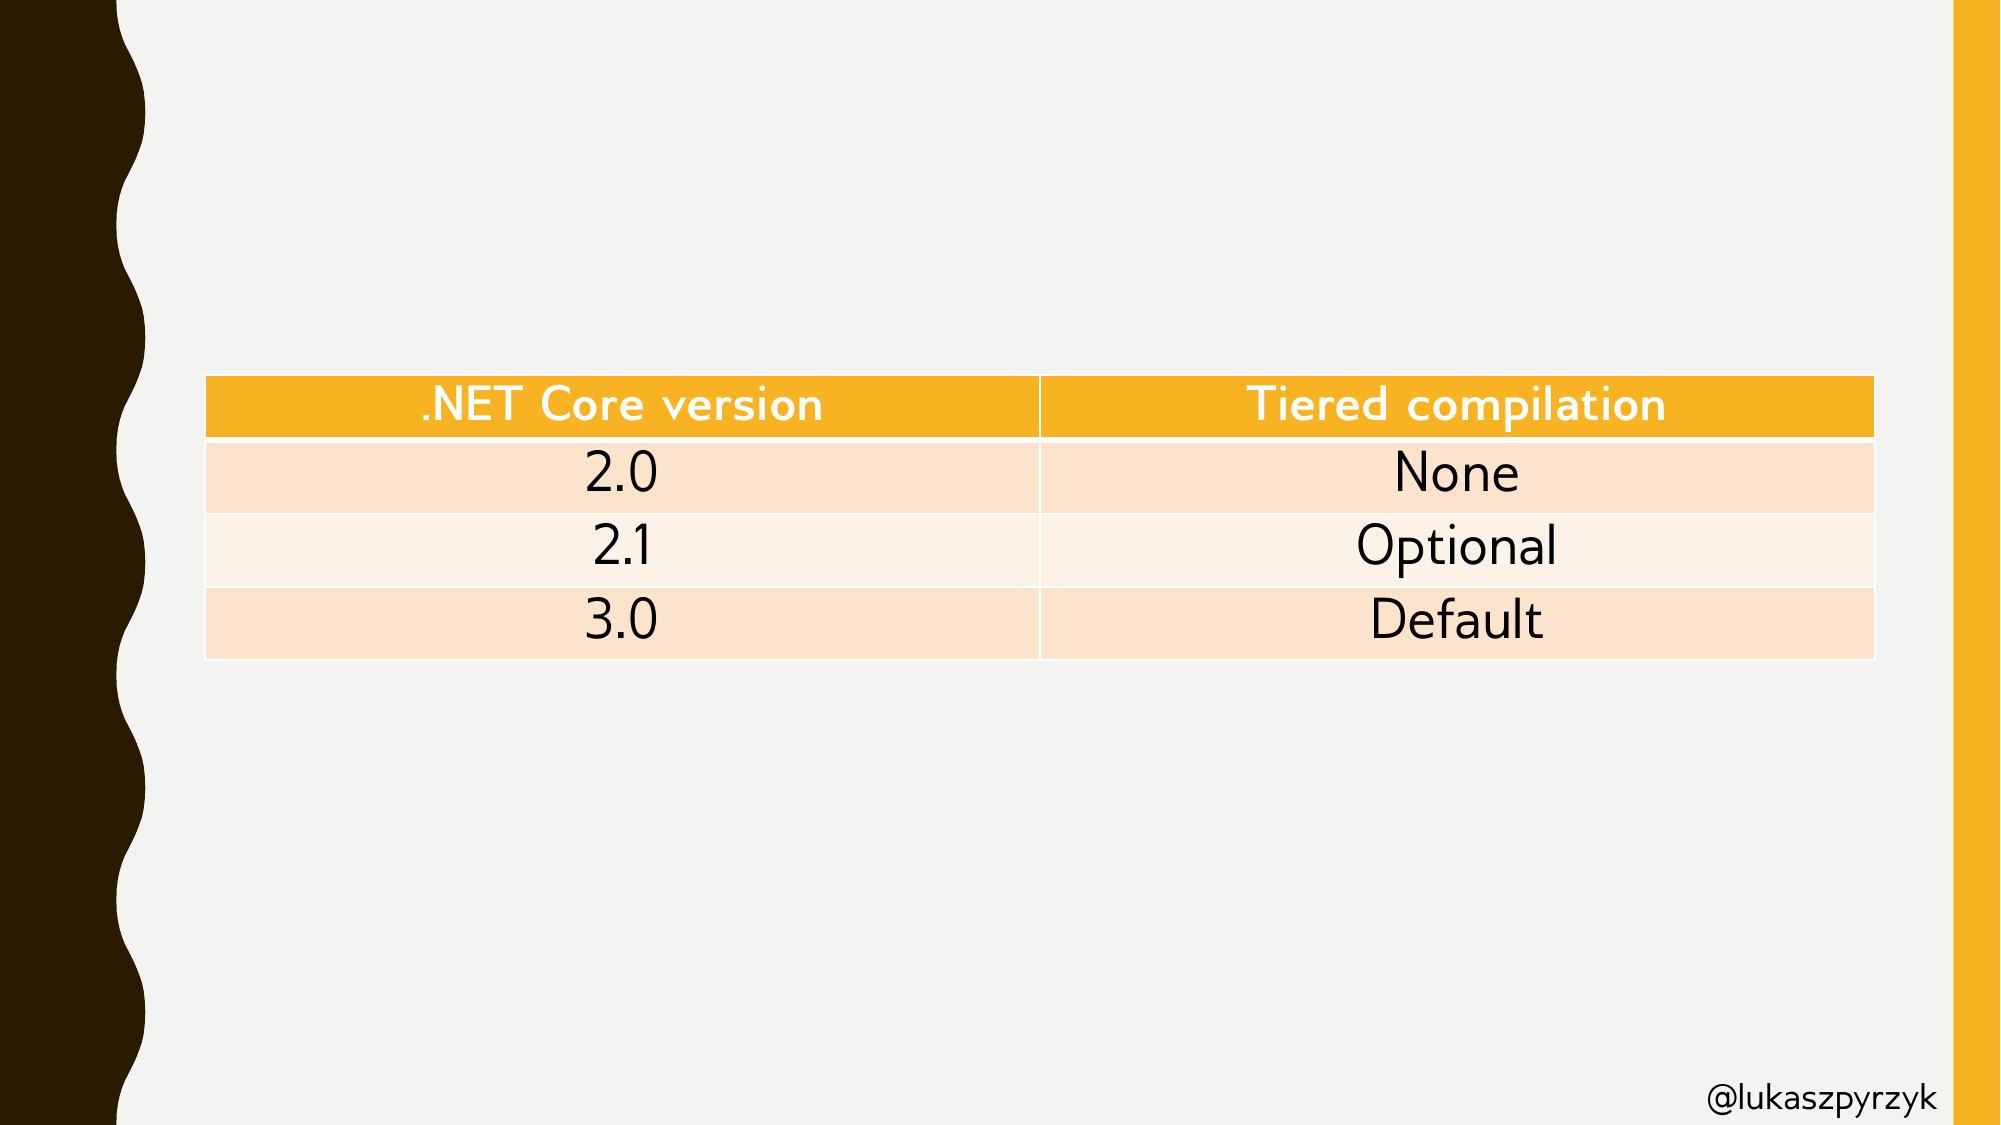

#
| .NET Core version | Tiered compilation |
| --- | --- |
| 2.0 | None |
| 2.1 | Optional |
| 3.0 | Default |
@lukaszpyrzyk